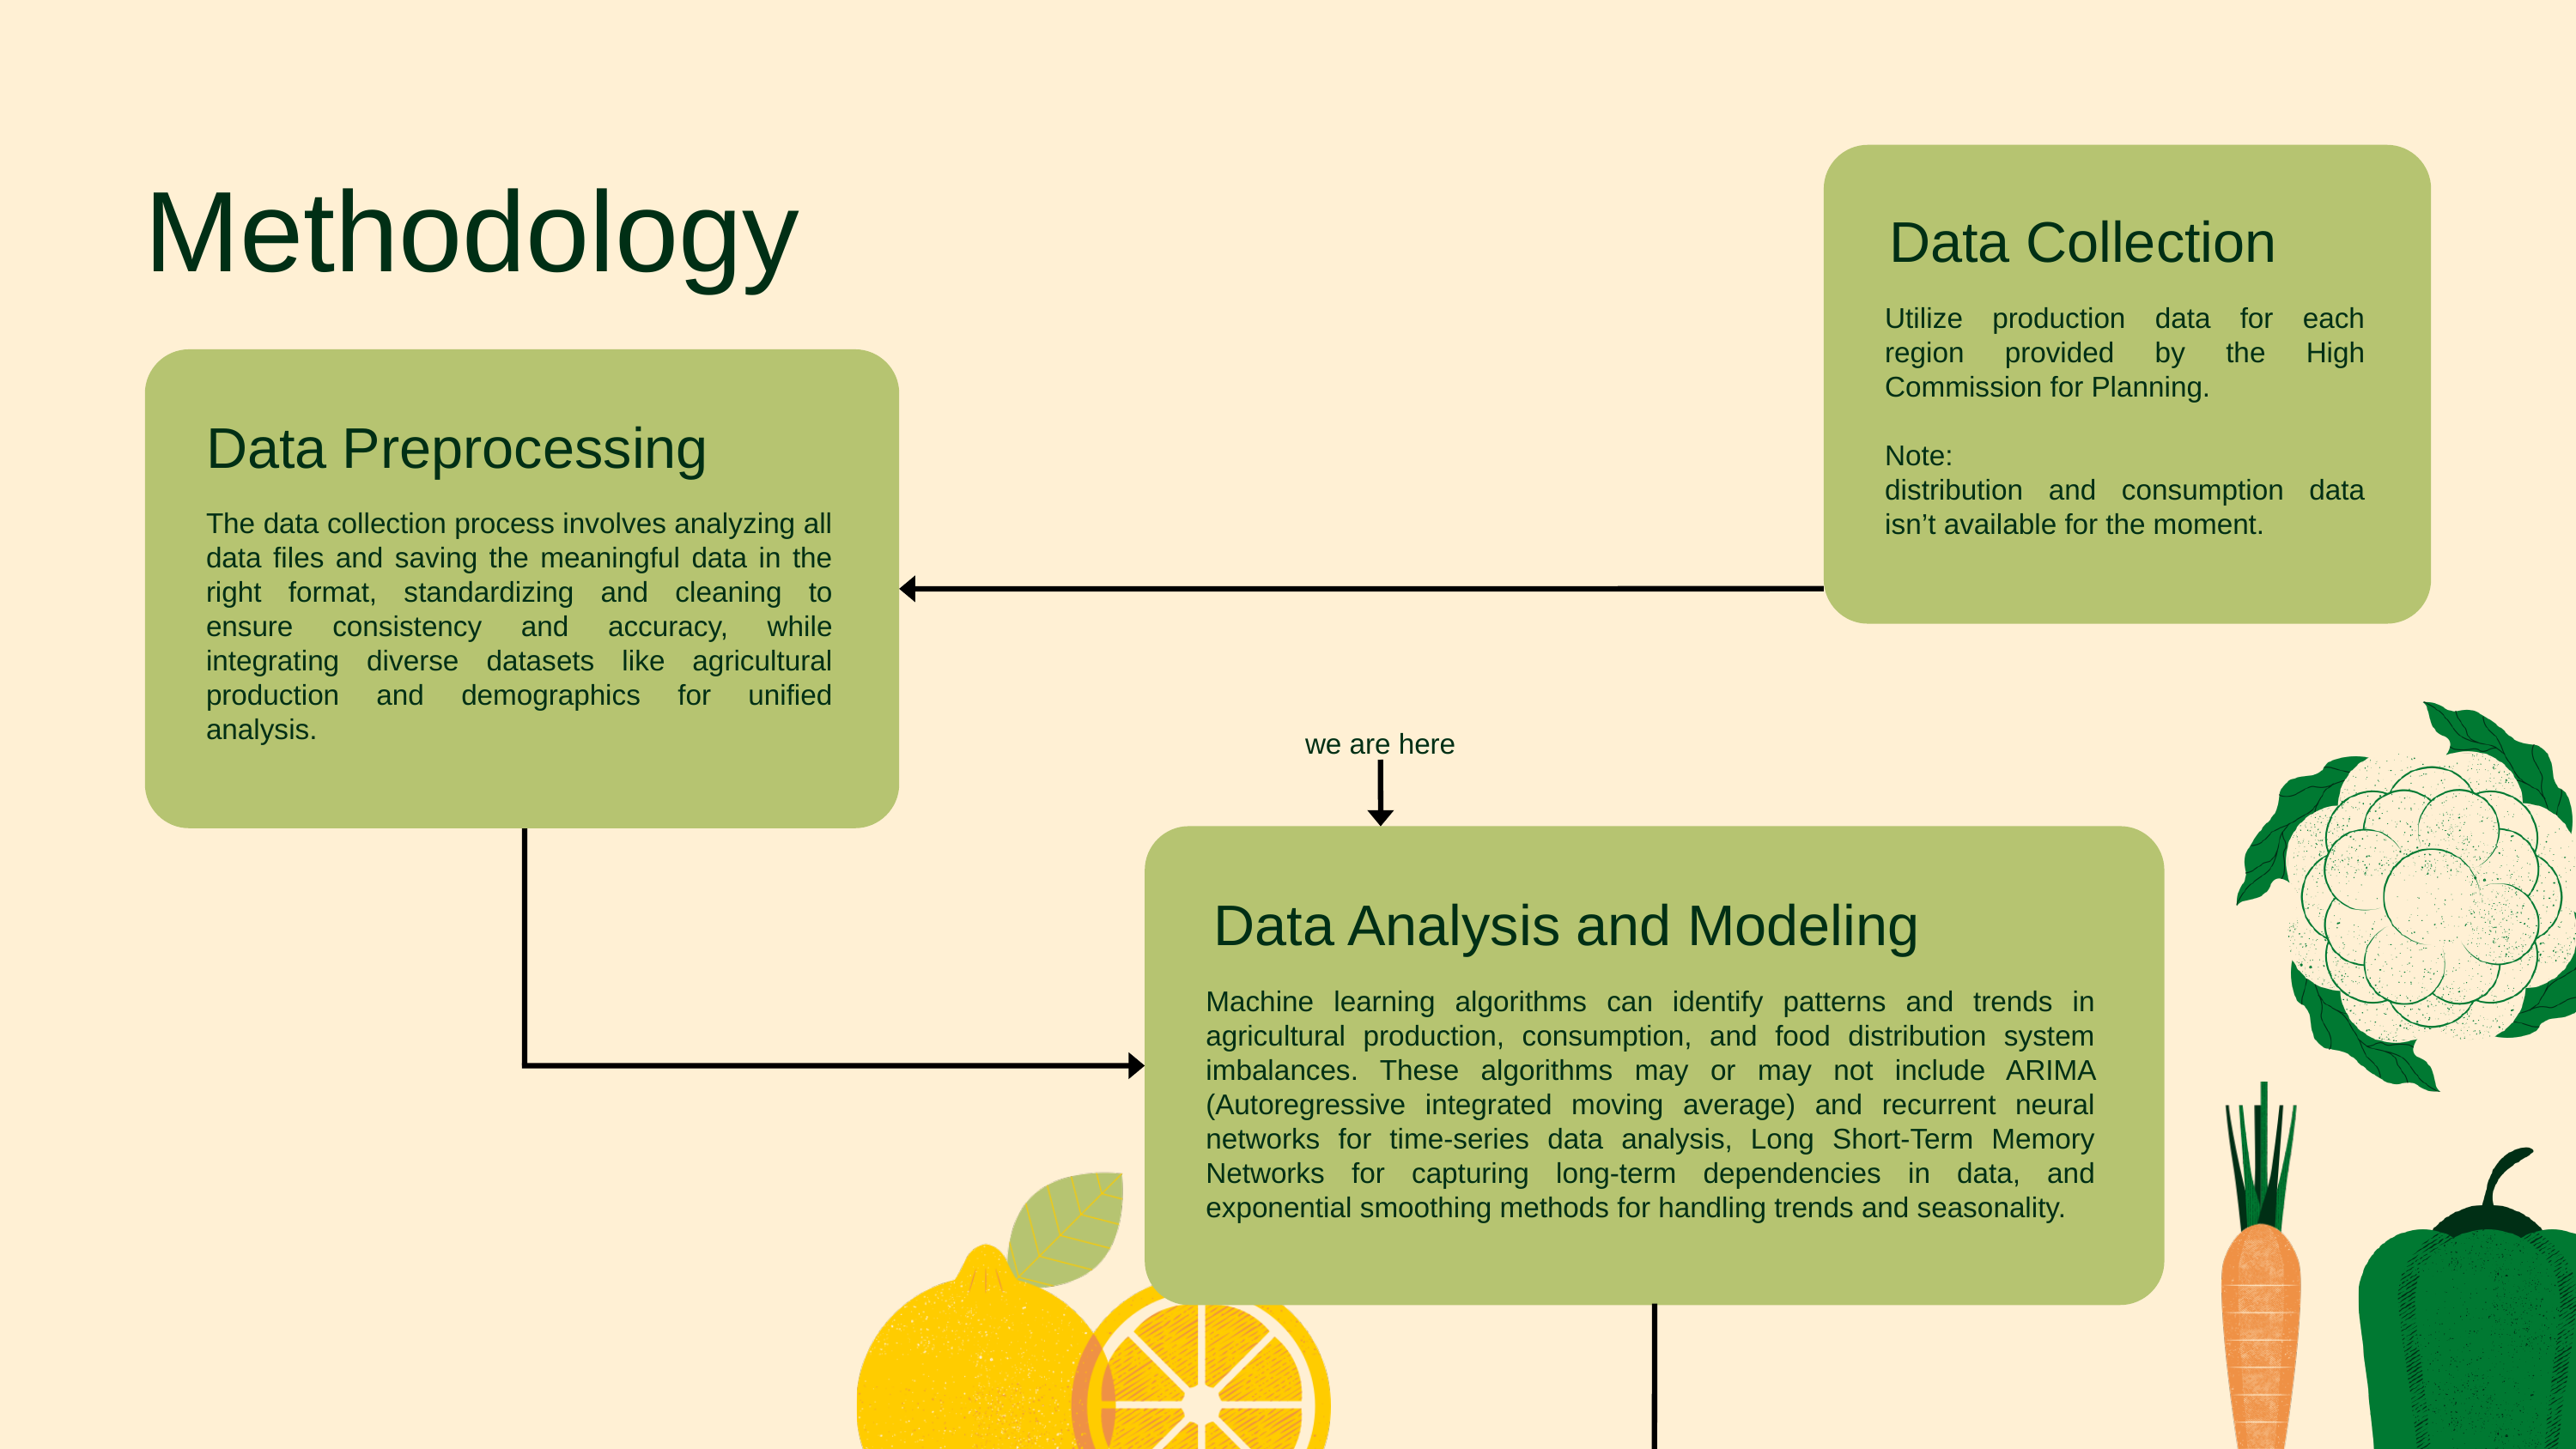

Data Collection
Utilize production data for each region provided by the High Commission for Planning.

Note:
distribution and consumption data isn’t available for the moment.
Methodology

Data Preprocessing
The data collection process involves analyzing all data files and saving the meaningful data in the right format, standardizing and cleaning to ensure consistency and accuracy, while integrating diverse datasets like agricultural production and demographics for unified analysis.

we are here

Data Analysis and Modeling
Machine learning algorithms can identify patterns and trends in agricultural production, consumption, and food distribution system imbalances. These algorithms may or may not include ARIMA (Autoregressive integrated moving average) and recurrent neural networks for time-series data analysis, Long Short-Term Memory Networks for capturing long-term dependencies in data, and exponential smoothing methods for handling trends and seasonality.